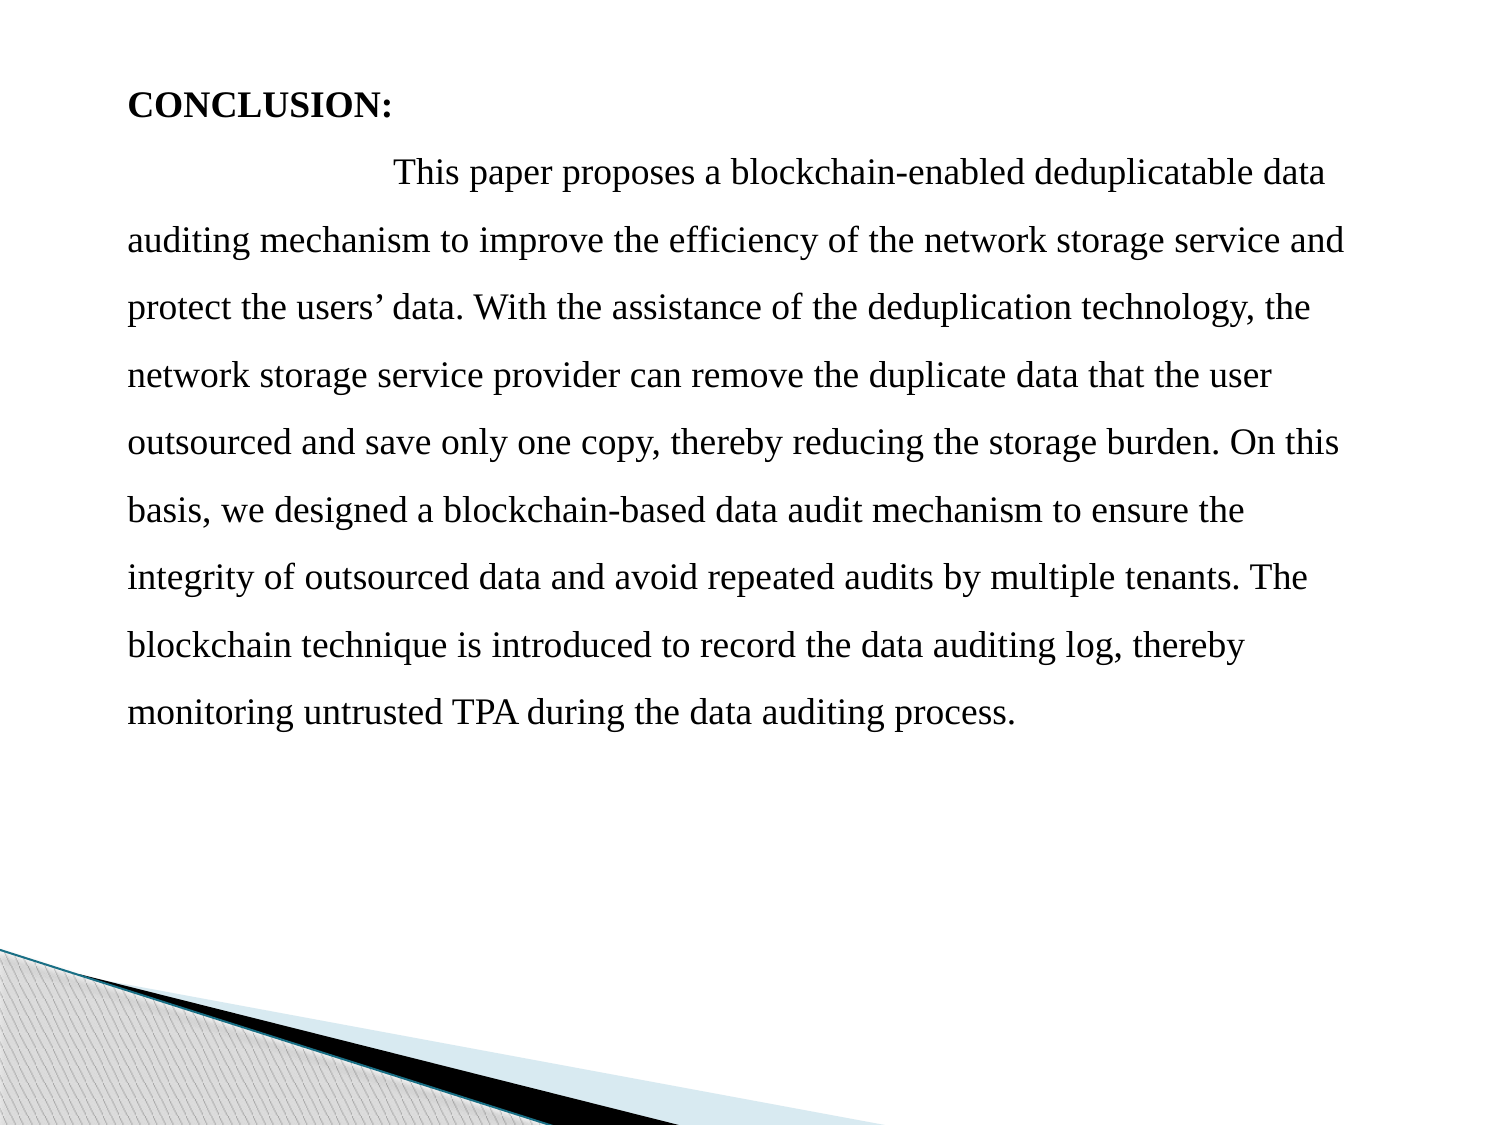

CONCLUSION:
                            This paper proposes a blockchain-enabled deduplicatable data auditing mechanism to improve the efficiency of the network storage service and protect the users’ data. With the assistance of the deduplication technology, the network storage service provider can remove the duplicate data that the user outsourced and save only one copy, thereby reducing the storage burden. On this basis, we designed a blockchain-based data audit mechanism to ensure the integrity of outsourced data and avoid repeated audits by multiple tenants. The blockchain technique is introduced to record the data auditing log, thereby monitoring untrusted TPA during the data auditing process.